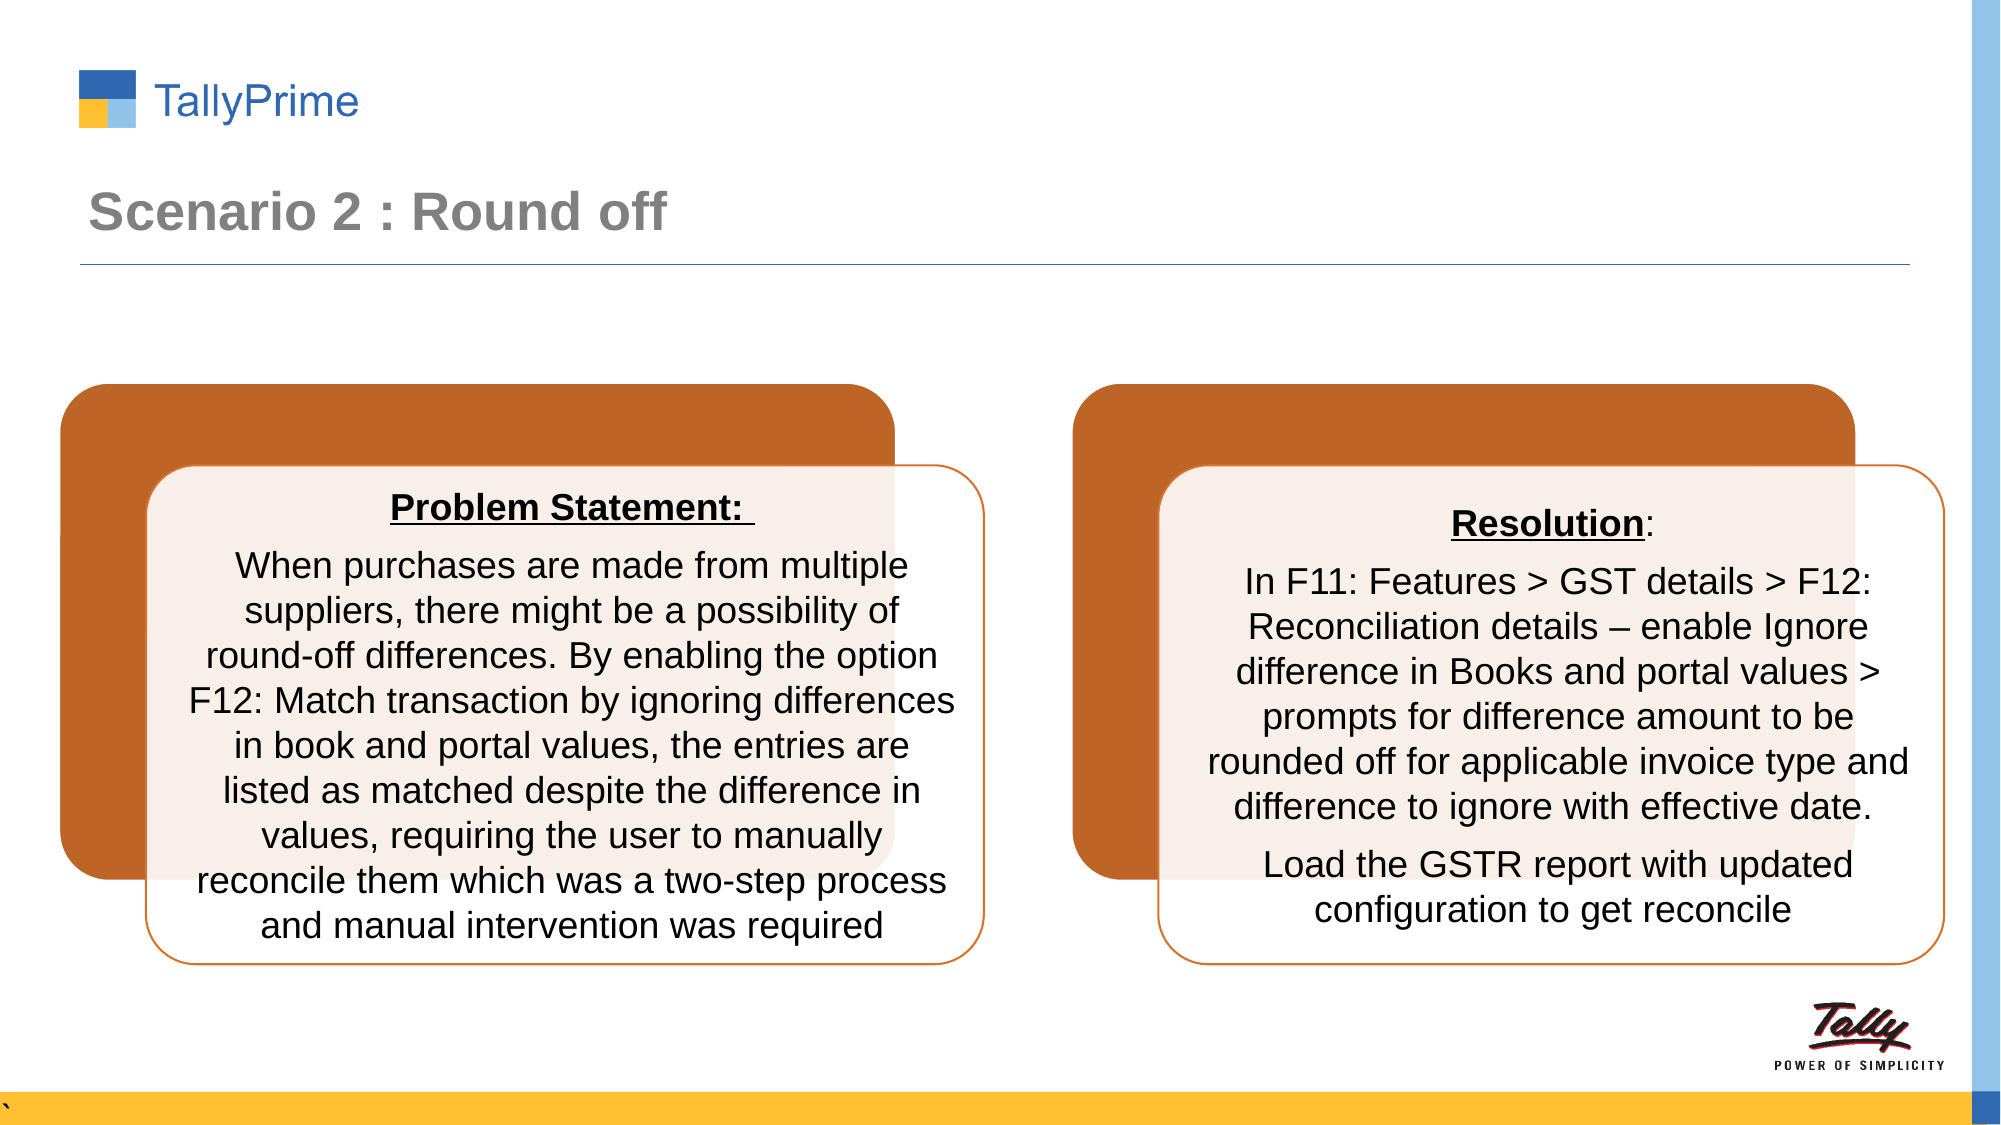

# Scenario 2 : Round off
Problem Statement:
When purchases are made from multiple suppliers, there might be a possibility of round-off differences. By enabling the option F12: Match transaction by ignoring differences in book and portal values, the entries are listed as matched despite the difference in values, requiring the user to manually reconcile them which was a two-step process and manual intervention was required
Resolution:
In F11: Features > GST details > F12: Reconciliation details – enable Ignore difference in Books and portal values > prompts for difference amount to be rounded off for applicable invoice type and difference to ignore with effective date.
Load the GSTR report with updated configuration to get reconcile